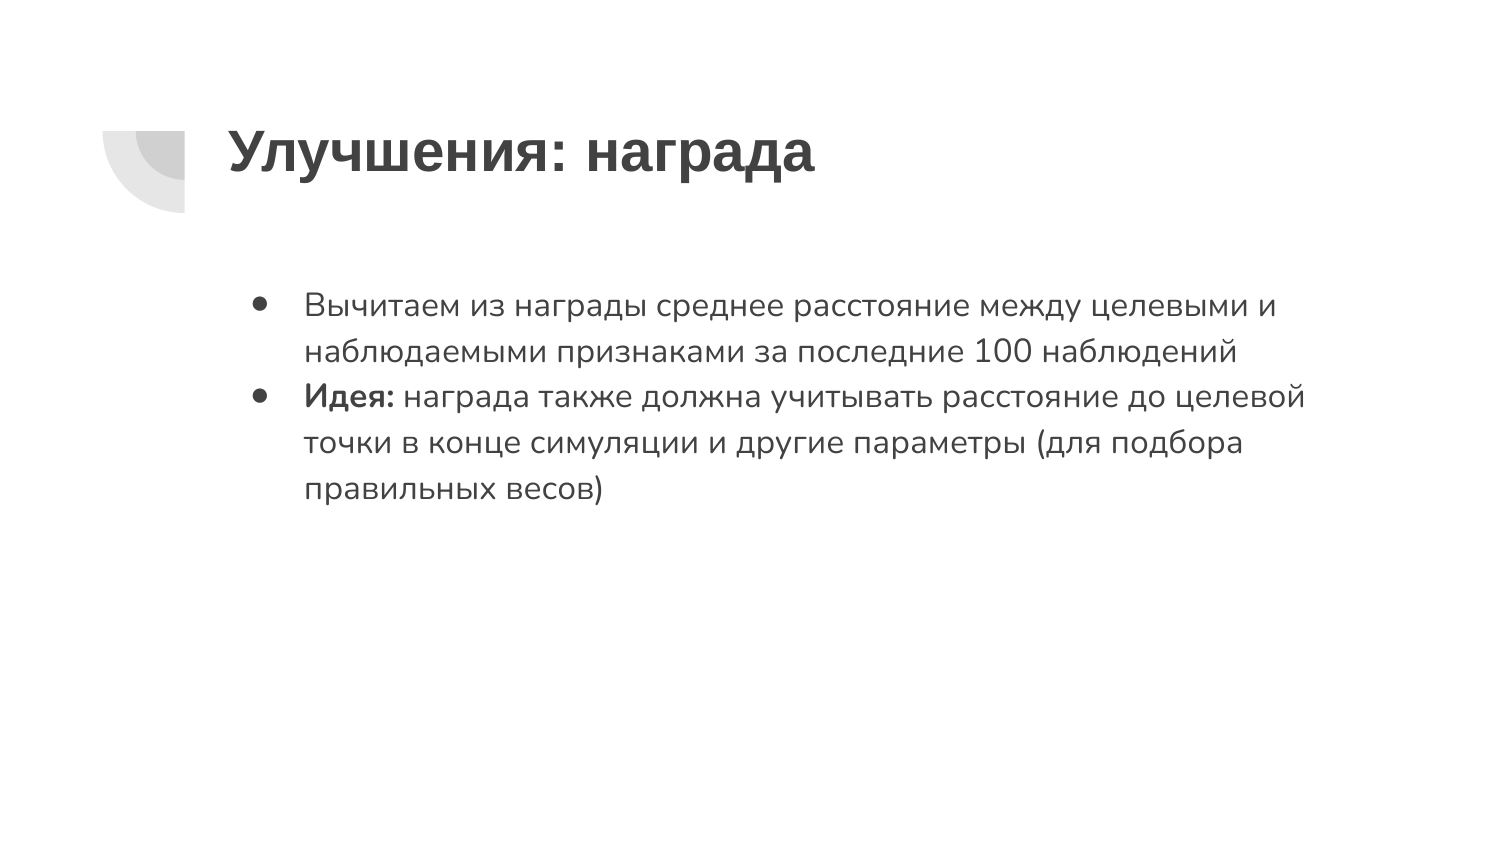

# Улучшения: награда
Вычитаем из награды среднее расстояние между целевыми и наблюдаемыми признаками за последние 100 наблюдений
Идея: награда также должна учитывать расстояние до целевой точки в конце симуляции и другие параметры (для подбора правильных весов)